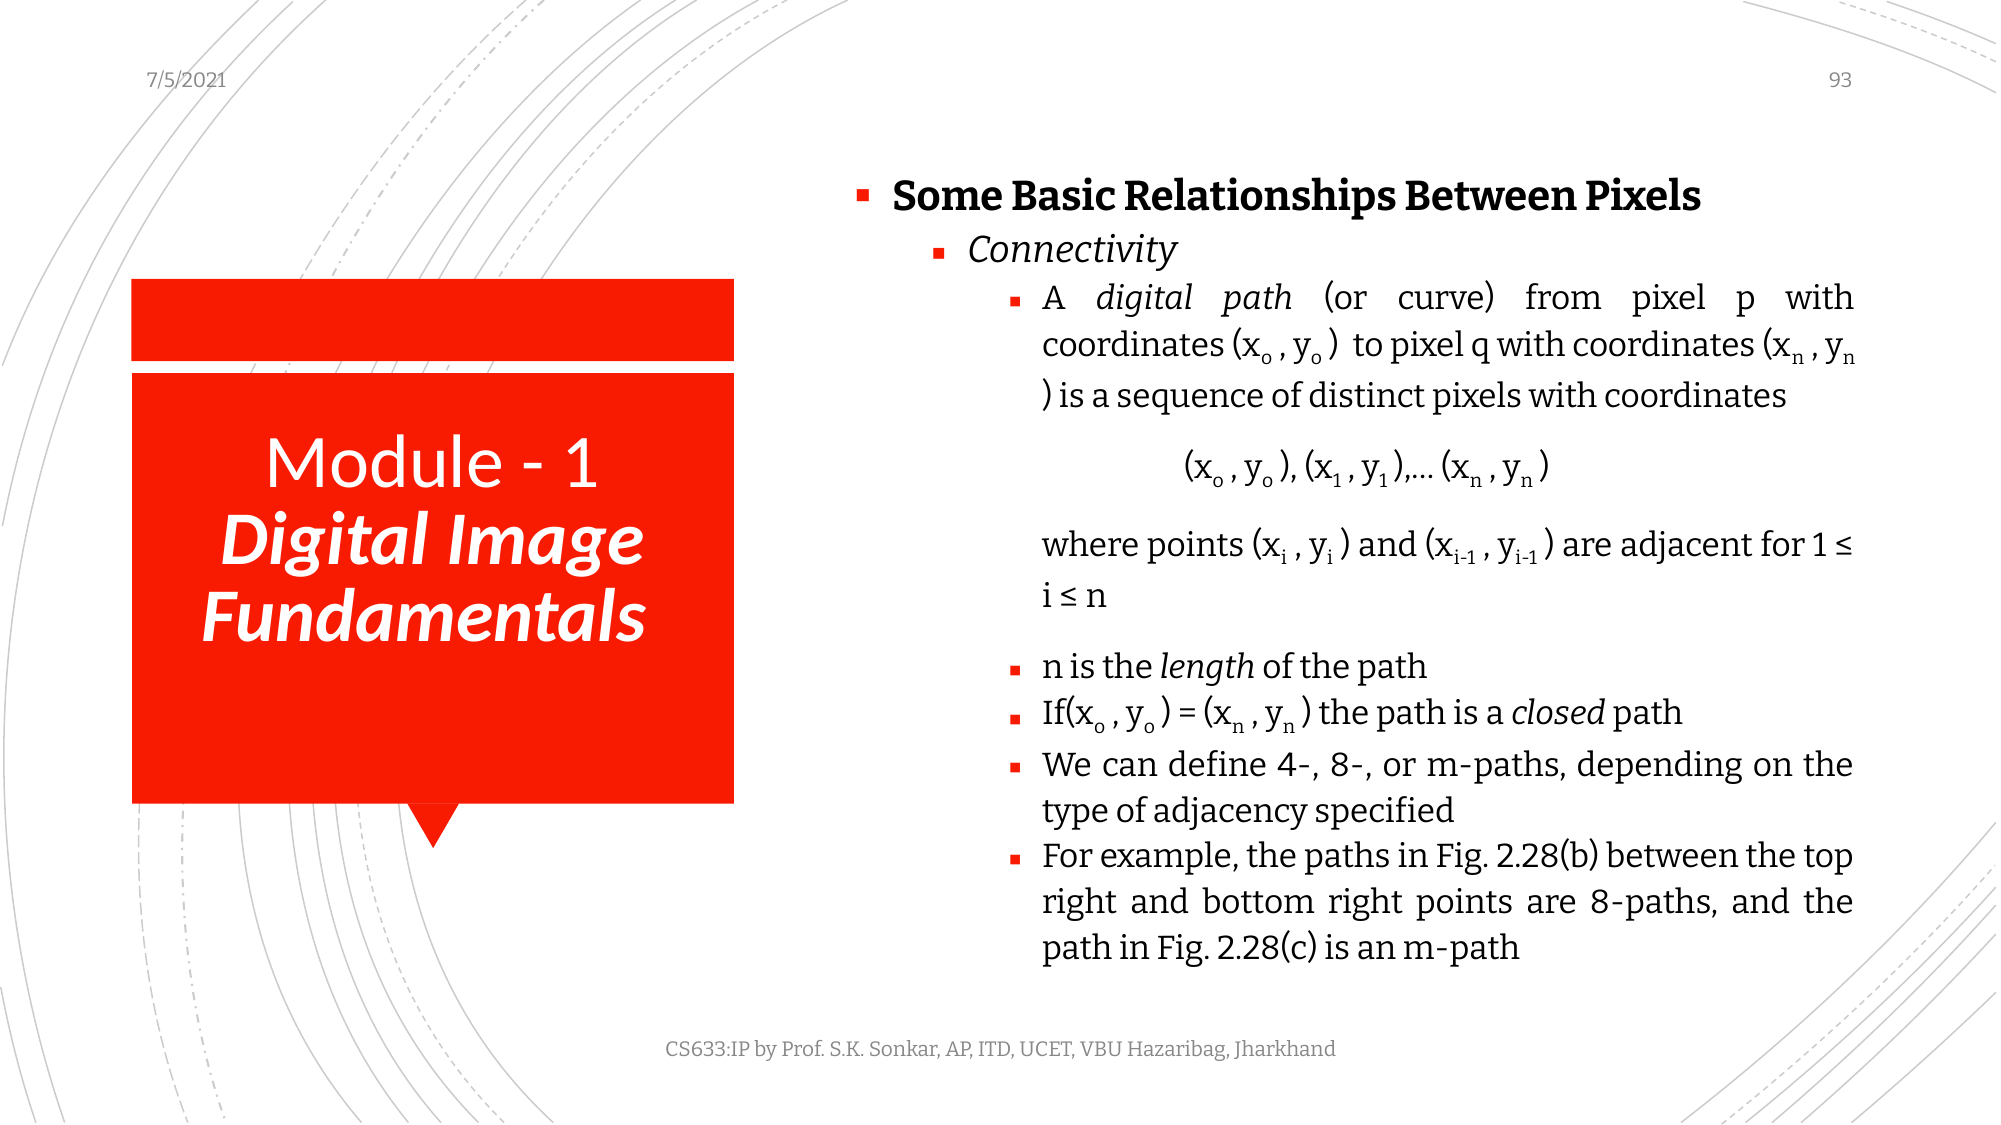

7/5/2021
93
Some Basic Relationships Between Pixels
Connectivity
A digital path (or curve) from pixel p with coordinates (xo , yo )  to pixel q with coordinates (xn , yn ) is a sequence of distinct pixels with coordinates
                     (xo , yo ), (x1 , y1 ),… (xn , yn )
where points (xi , yi ) and (xi-1 , yi-1 ) are adjacent for 1 ≤ i ≤ n
n is the length of the path
If(xo , yo ) = (xn , yn ) the path is a closed path
We can define 4-, 8-, or m-paths, depending on the type of adjacency specified
For example, the paths in Fig. 2.28(b) between the top right and bottom right points are 8-paths, and the path in Fig. 2.28(c) is an m-path
# Module - 1 Digital Image Fundamentals
CS633:IP by Prof. S.K. Sonkar, AP, ITD, UCET, VBU Hazaribag, Jharkhand